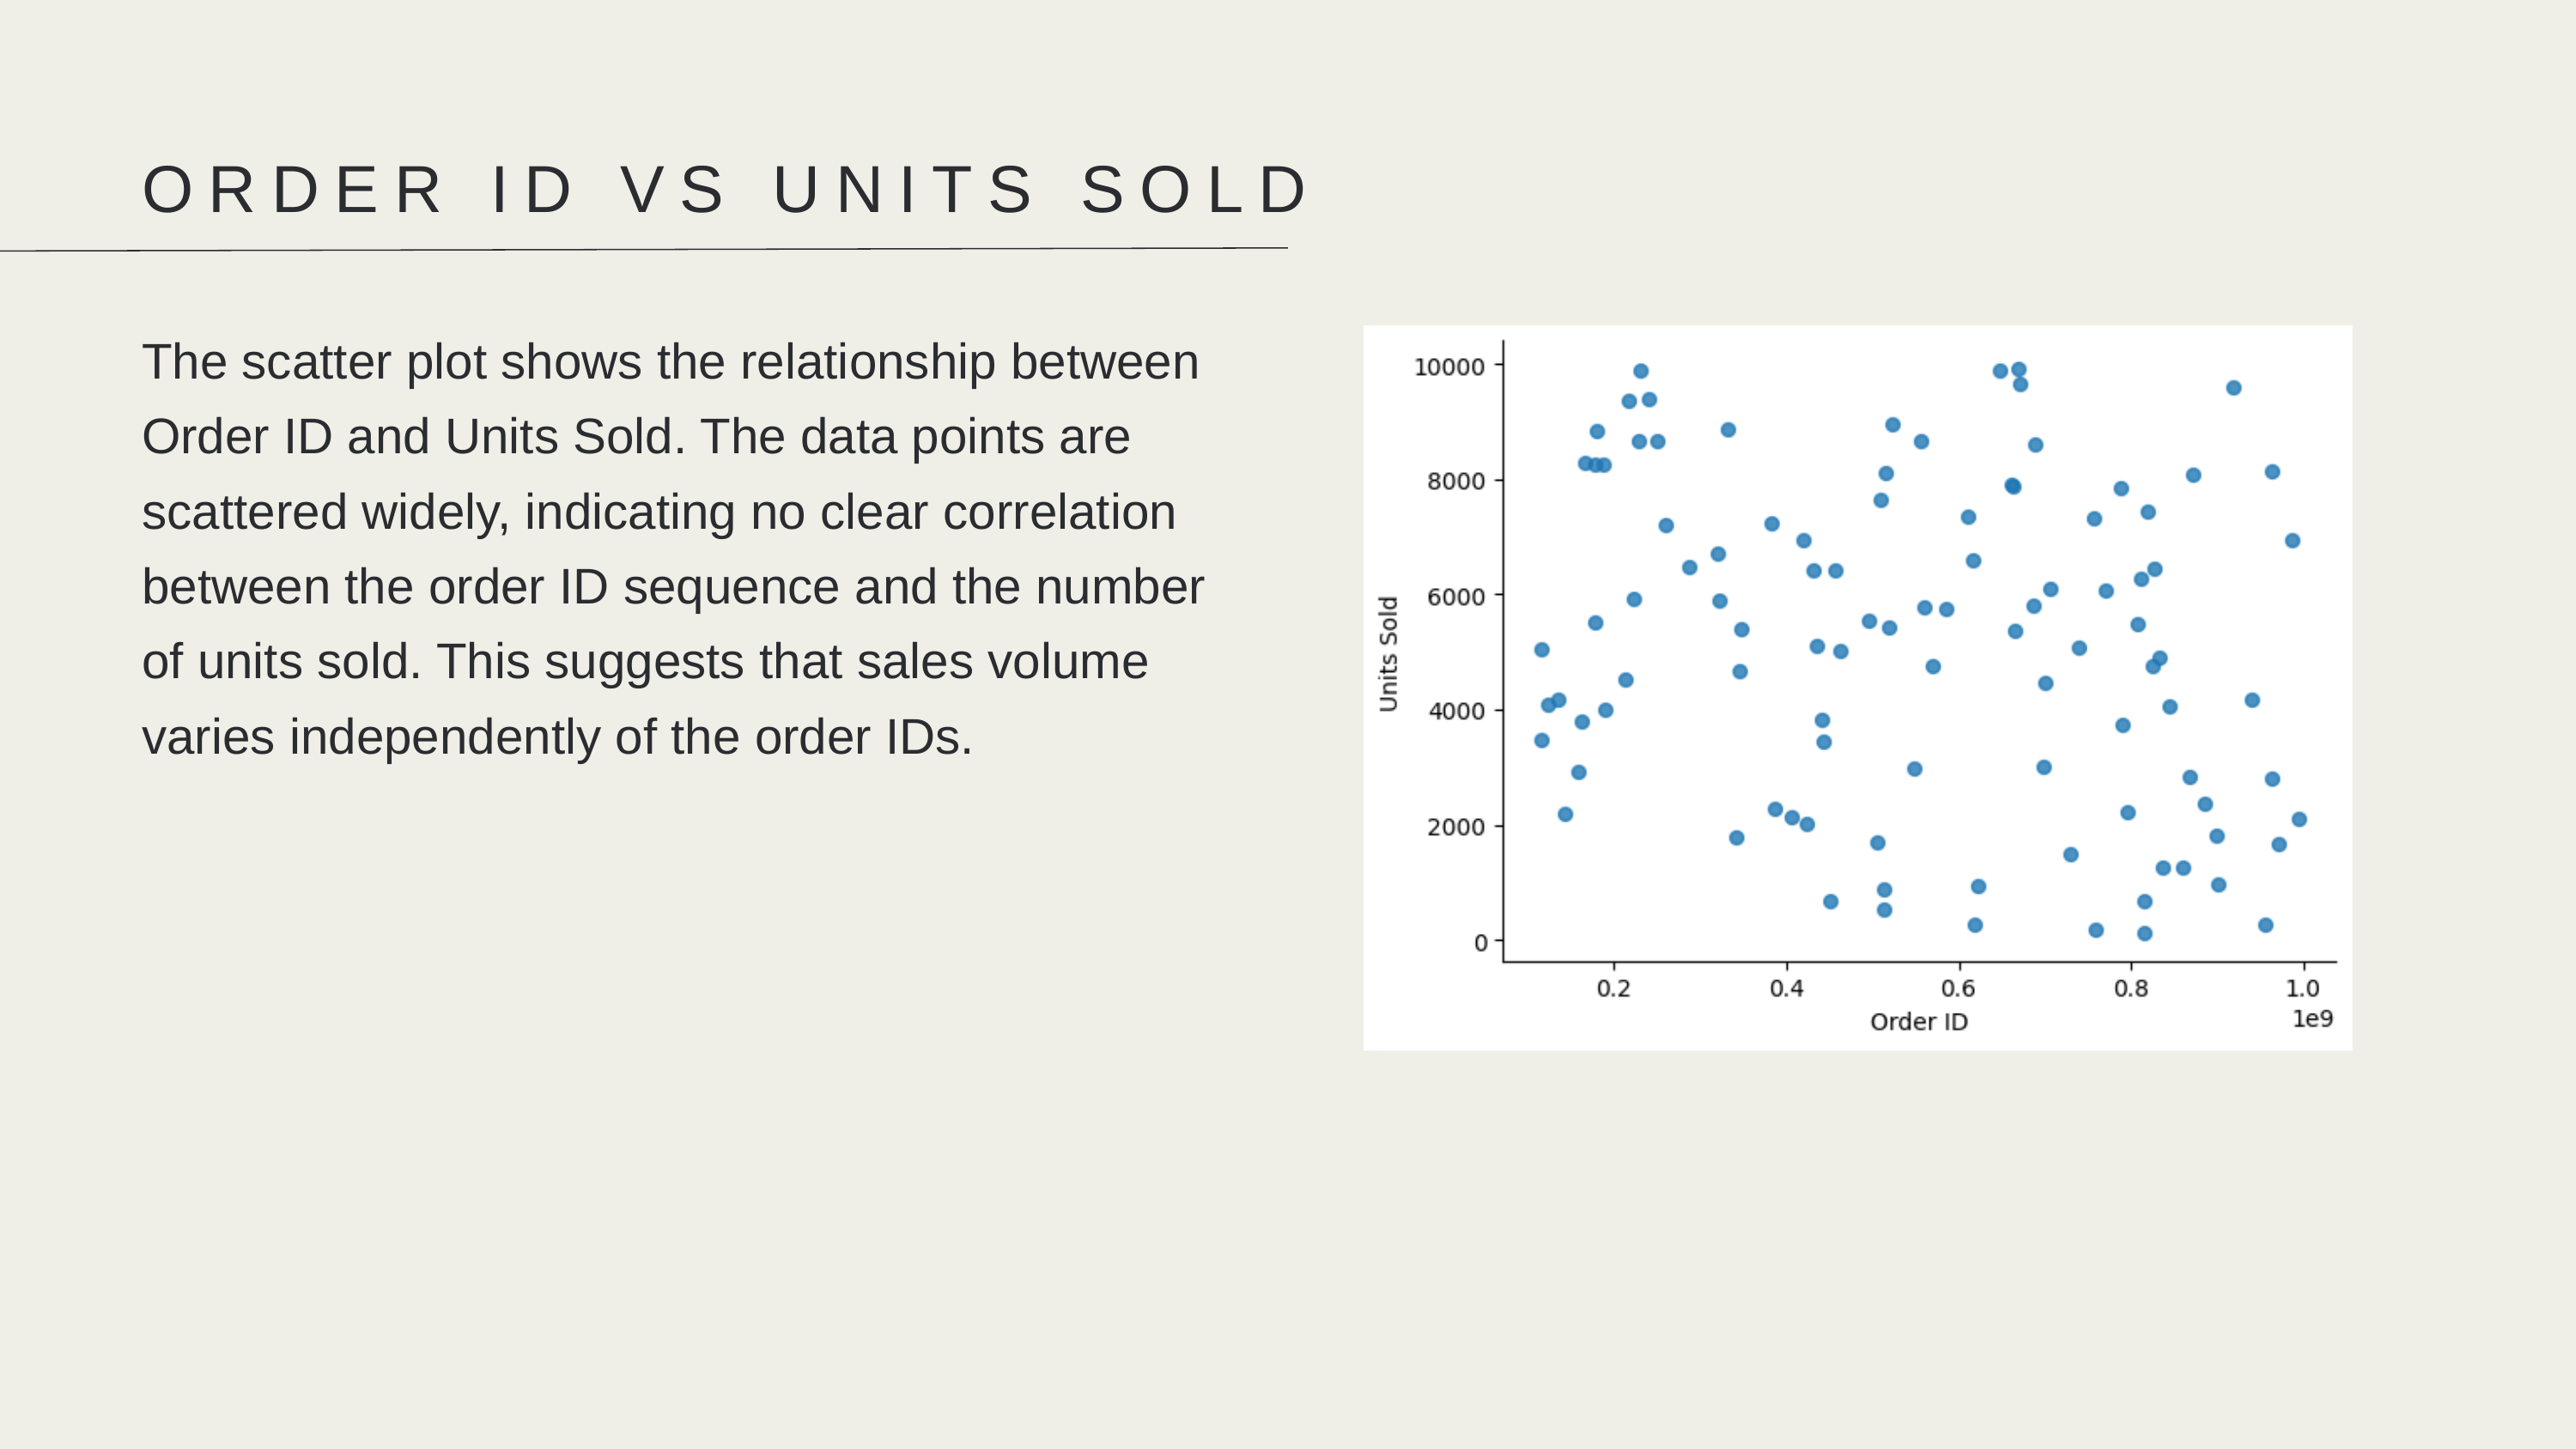

ORDER ID VS UNITS SOLD

The scatter plot shows the relationship between Order ID and Units Sold. The data points are scattered widely, indicating no clear correlation between the order ID sequence and the number of units sold. This suggests that sales volume varies independently of the order IDs.